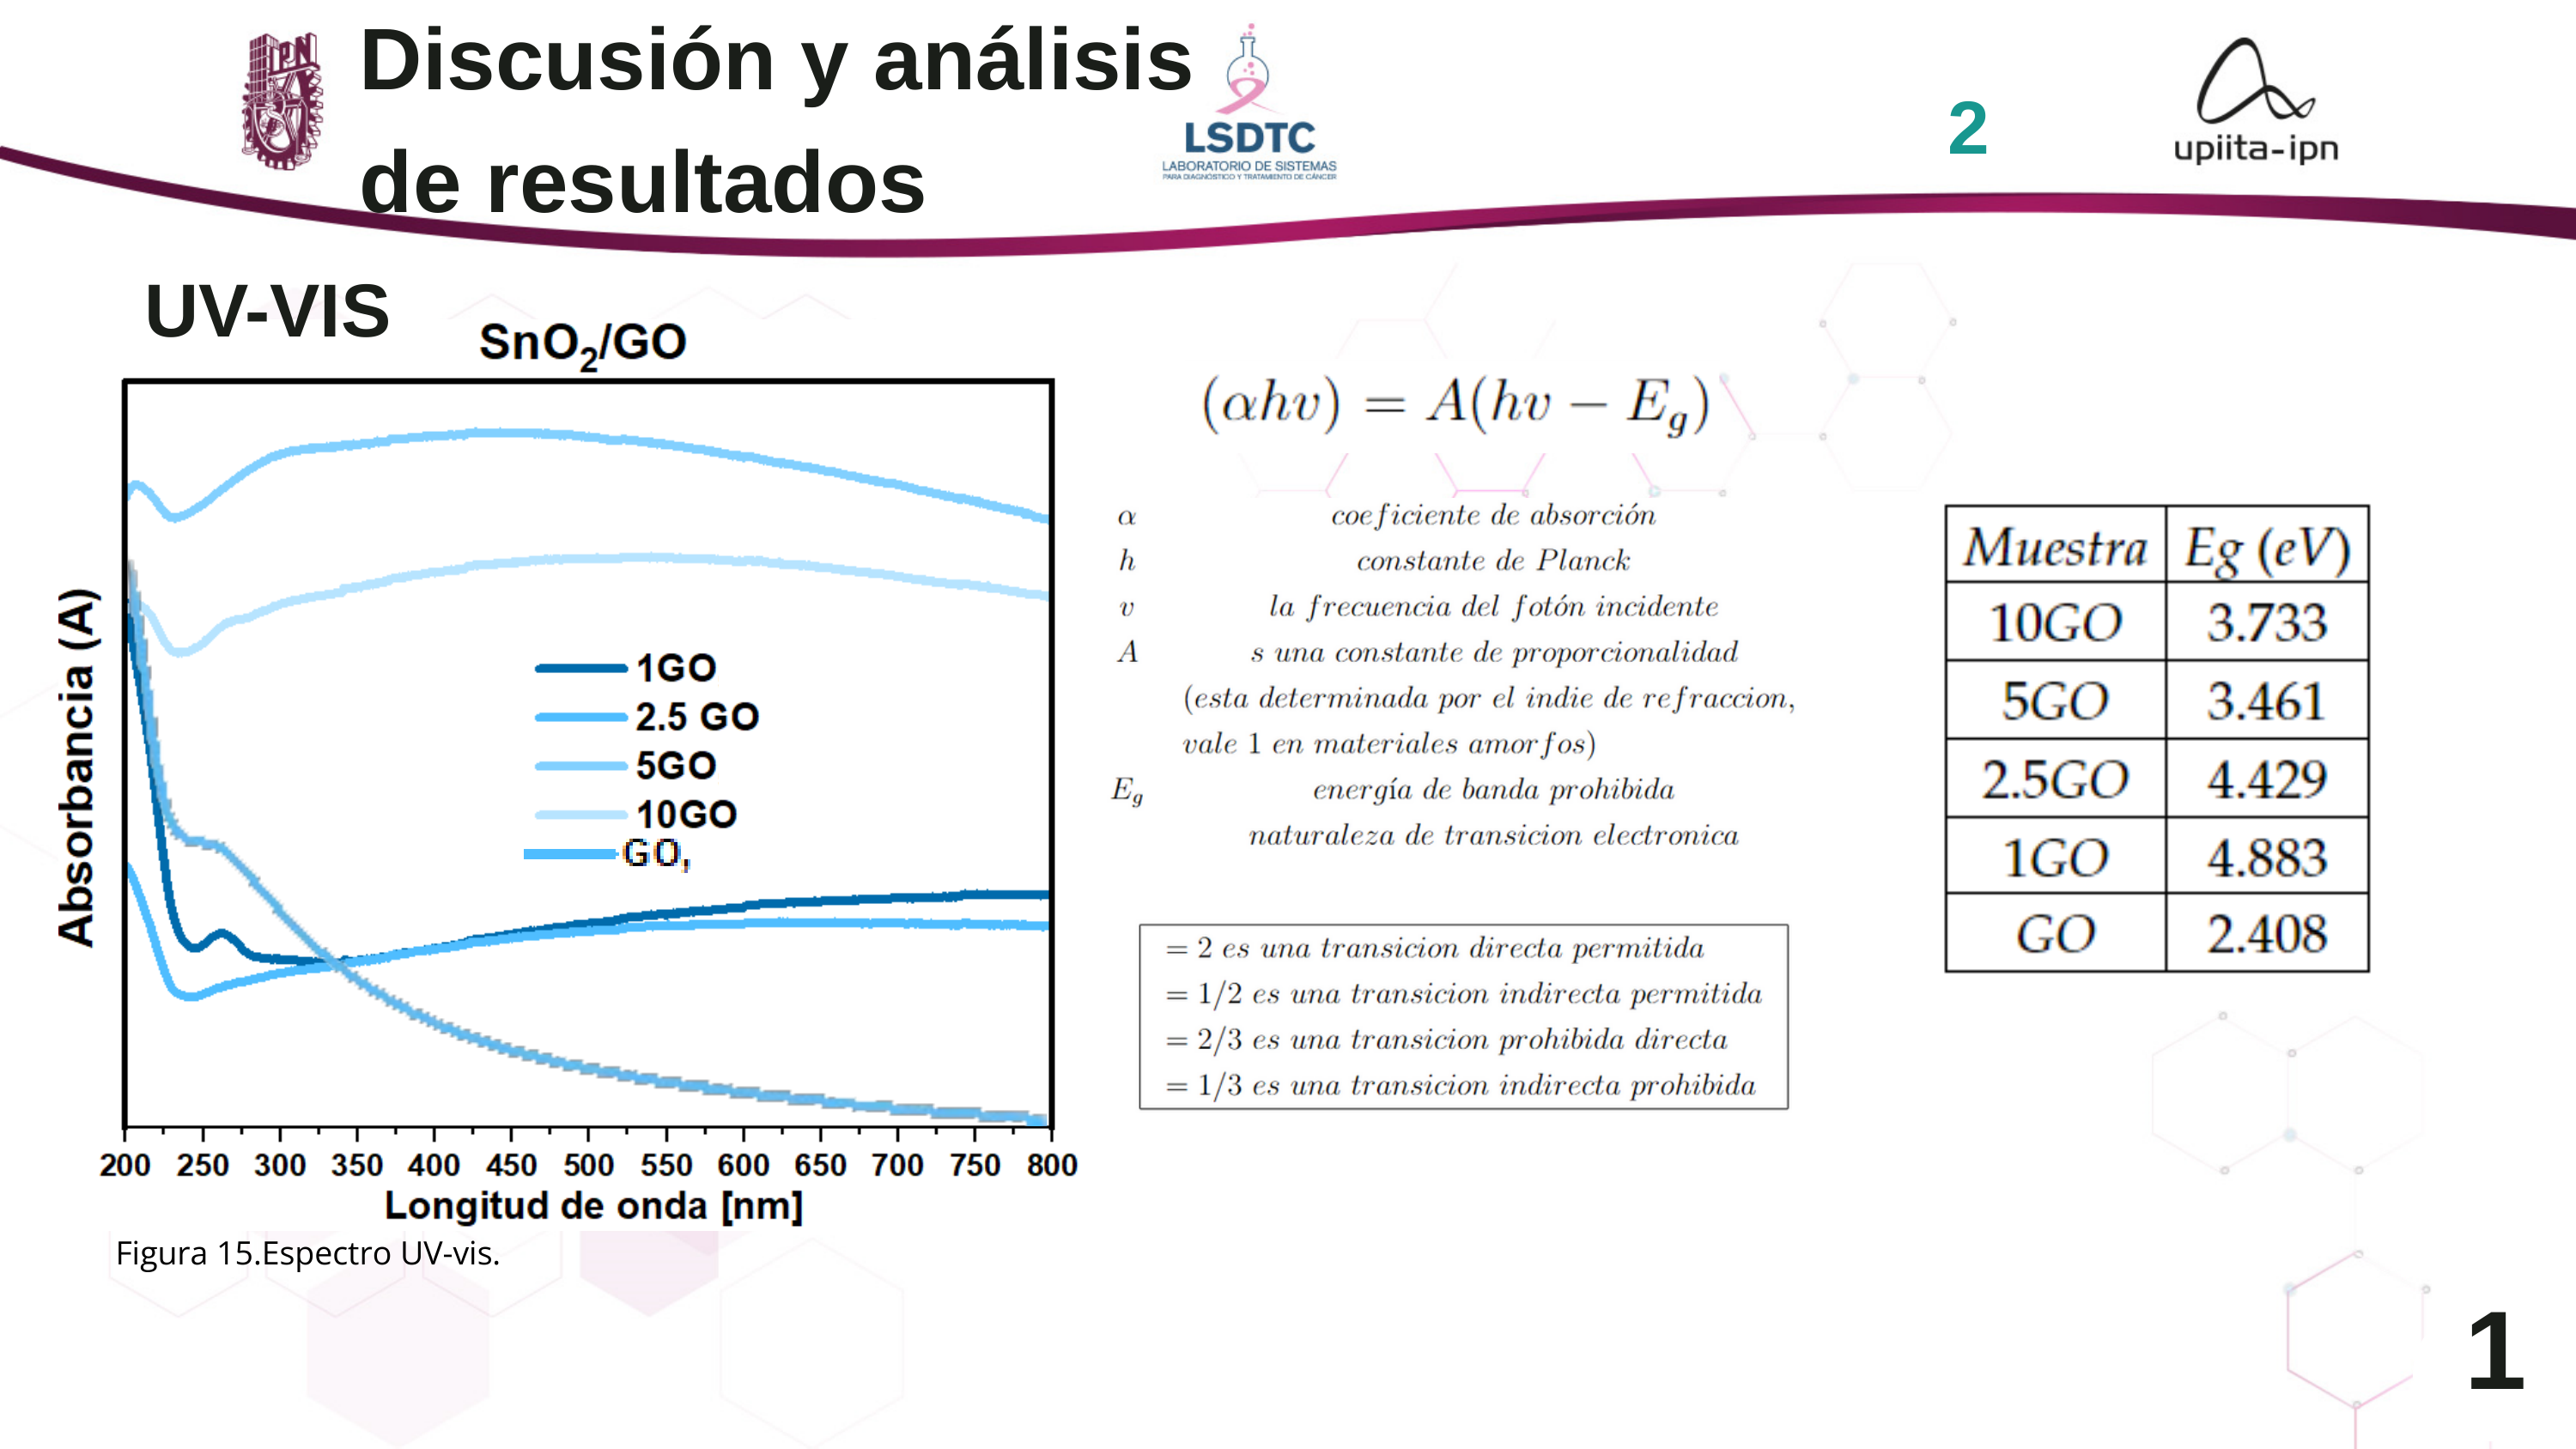

Discusión y análisis de resultados
2
UV-VIS

Figura 15.Espectro UV-vis.
10